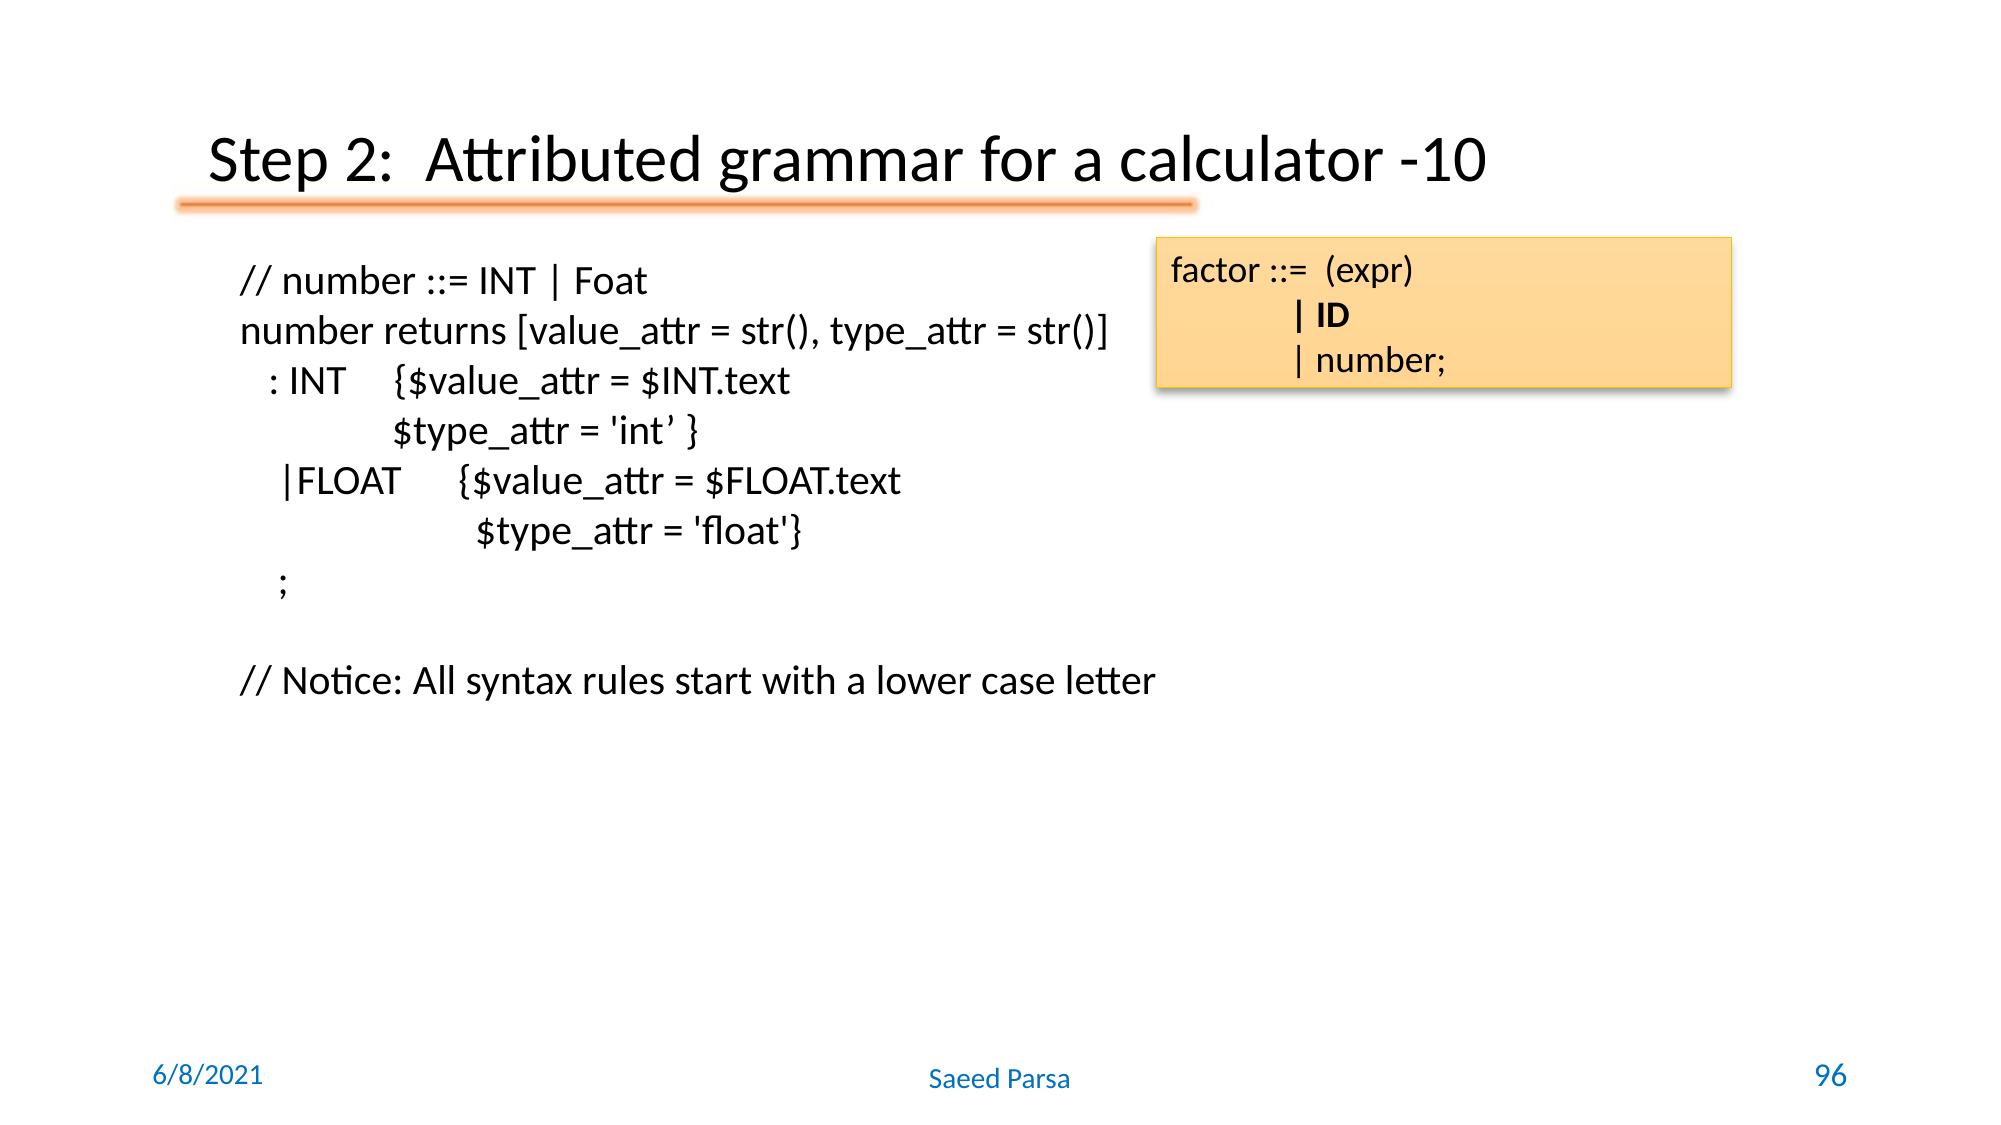

Step 2:  Attributed grammar for a calculator -10
factor ::=  (expr)
              | ID
              | number;
// number ::= INT | Foat
number returns [value_attr = str(), type_attr = str()]
   : INT     {$value_attr = $INT.text
                $type_attr = 'int’ }
    |FLOAT      {$value_attr = $FLOAT.text
	         $type_attr = 'float'}
    ;

// Notice: All syntax rules start with a lower case letter
6/8/2021
Saeed Parsa
96